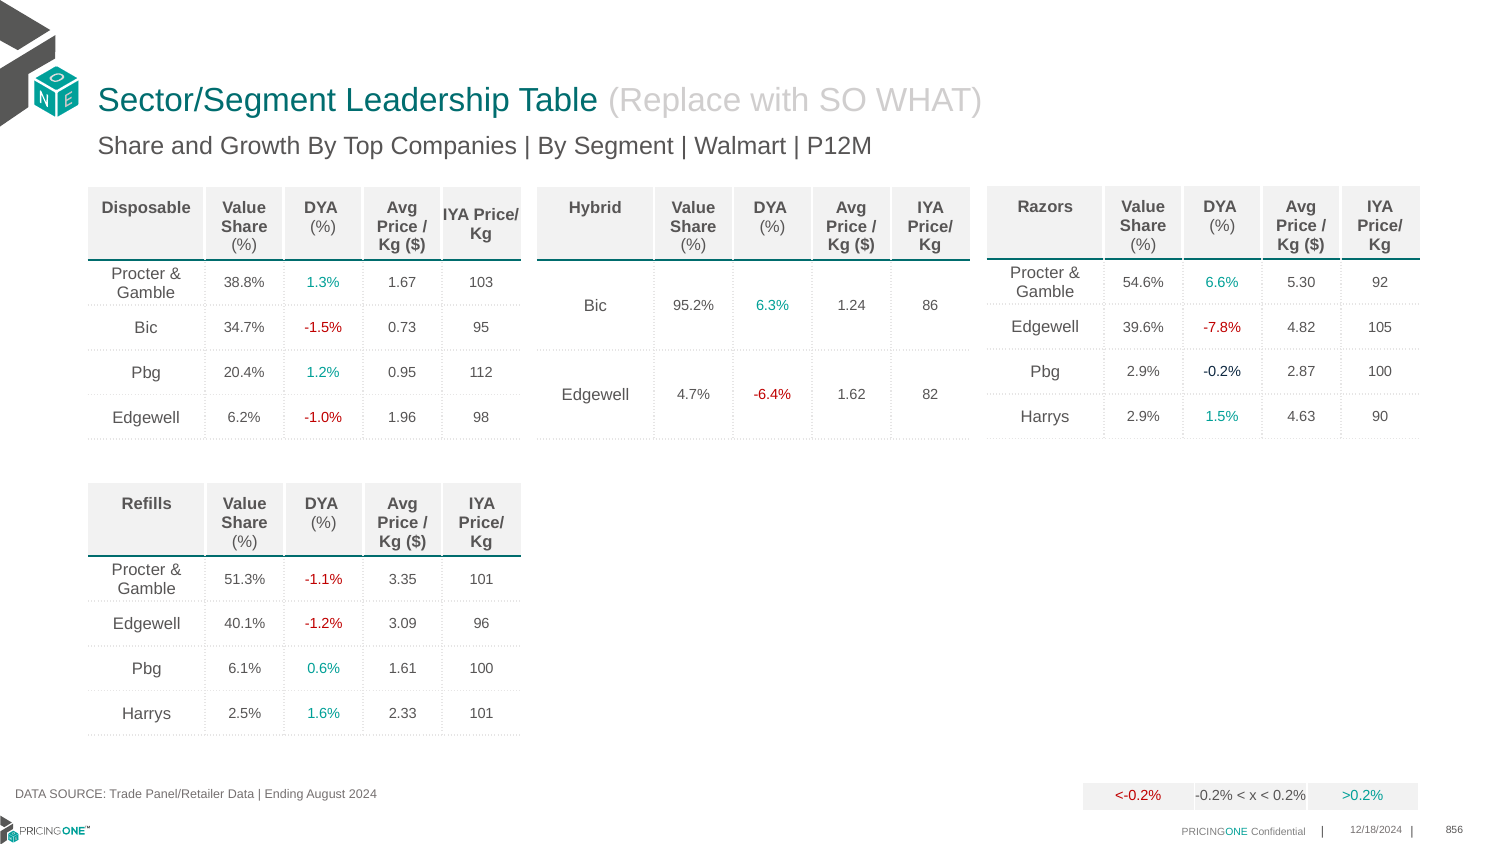

# Sector/Segment Leadership Table (Replace with SO WHAT)
Share and Growth By Top Companies | By Segment | Walmart | P12M
| Razors | Value Share (%) | DYA (%) | Avg Price /Kg ($) | IYA Price/Kg |
| --- | --- | --- | --- | --- |
| Procter & Gamble | 54.6% | 6.6% | 5.30 | 92 |
| Edgewell | 39.6% | -7.8% | 4.82 | 105 |
| Pbg | 2.9% | -0.2% | 2.87 | 100 |
| Harrys | 2.9% | 1.5% | 4.63 | 90 |
| Disposable | Value Share (%) | DYA (%) | Avg Price /Kg ($) | IYA Price/ Kg |
| --- | --- | --- | --- | --- |
| Procter & Gamble | 38.8% | 1.3% | 1.67 | 103 |
| Bic | 34.7% | -1.5% | 0.73 | 95 |
| Pbg | 20.4% | 1.2% | 0.95 | 112 |
| Edgewell | 6.2% | -1.0% | 1.96 | 98 |
| Hybrid | Value Share (%) | DYA (%) | Avg Price /Kg ($) | IYA Price/Kg |
| --- | --- | --- | --- | --- |
| Bic | 95.2% | 6.3% | 1.24 | 86 |
| Edgewell | 4.7% | -6.4% | 1.62 | 82 |
| Refills | Value Share (%) | DYA (%) | Avg Price /Kg ($) | IYA Price/Kg |
| --- | --- | --- | --- | --- |
| Procter & Gamble | 51.3% | -1.1% | 3.35 | 101 |
| Edgewell | 40.1% | -1.2% | 3.09 | 96 |
| Pbg | 6.1% | 0.6% | 1.61 | 100 |
| Harrys | 2.5% | 1.6% | 2.33 | 101 |
DATA SOURCE: Trade Panel/Retailer Data | Ending August 2024
| <-0.2% | -0.2% < x < 0.2% | >0.2% |
| --- | --- | --- |

12/18/2024
856